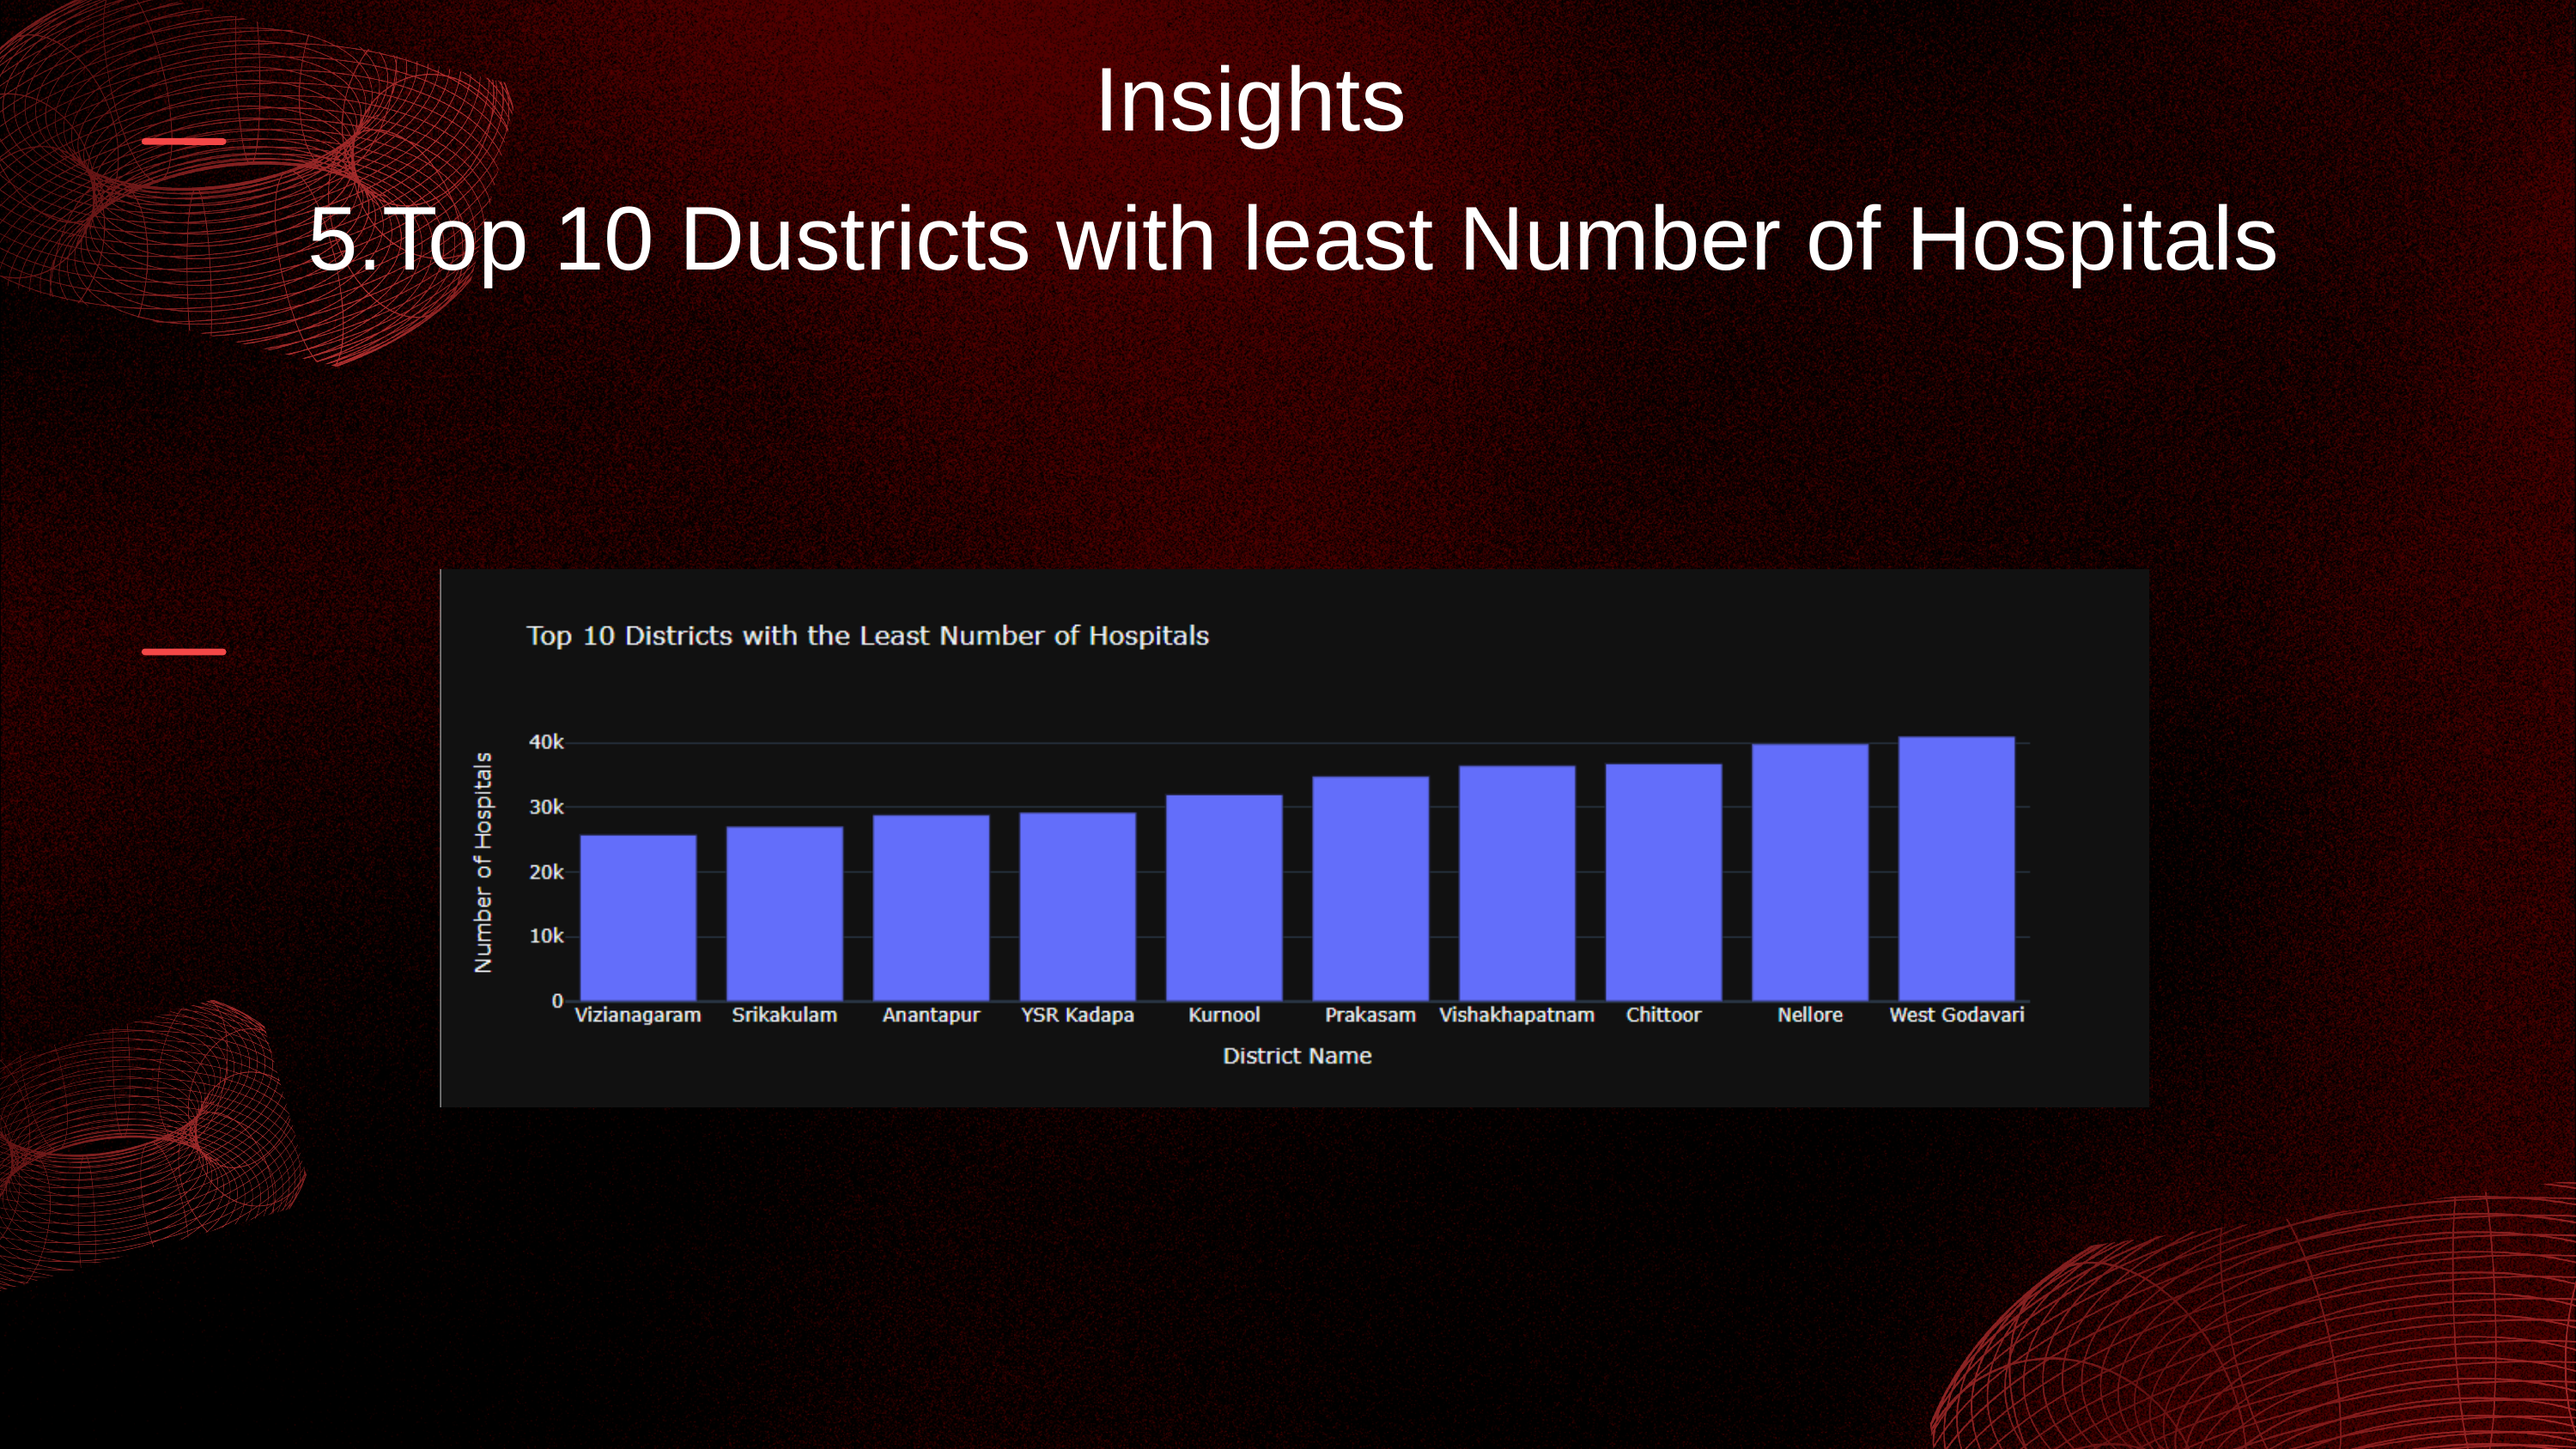

Insights

5.Top 10 Dustricts with least Number of Hospitals